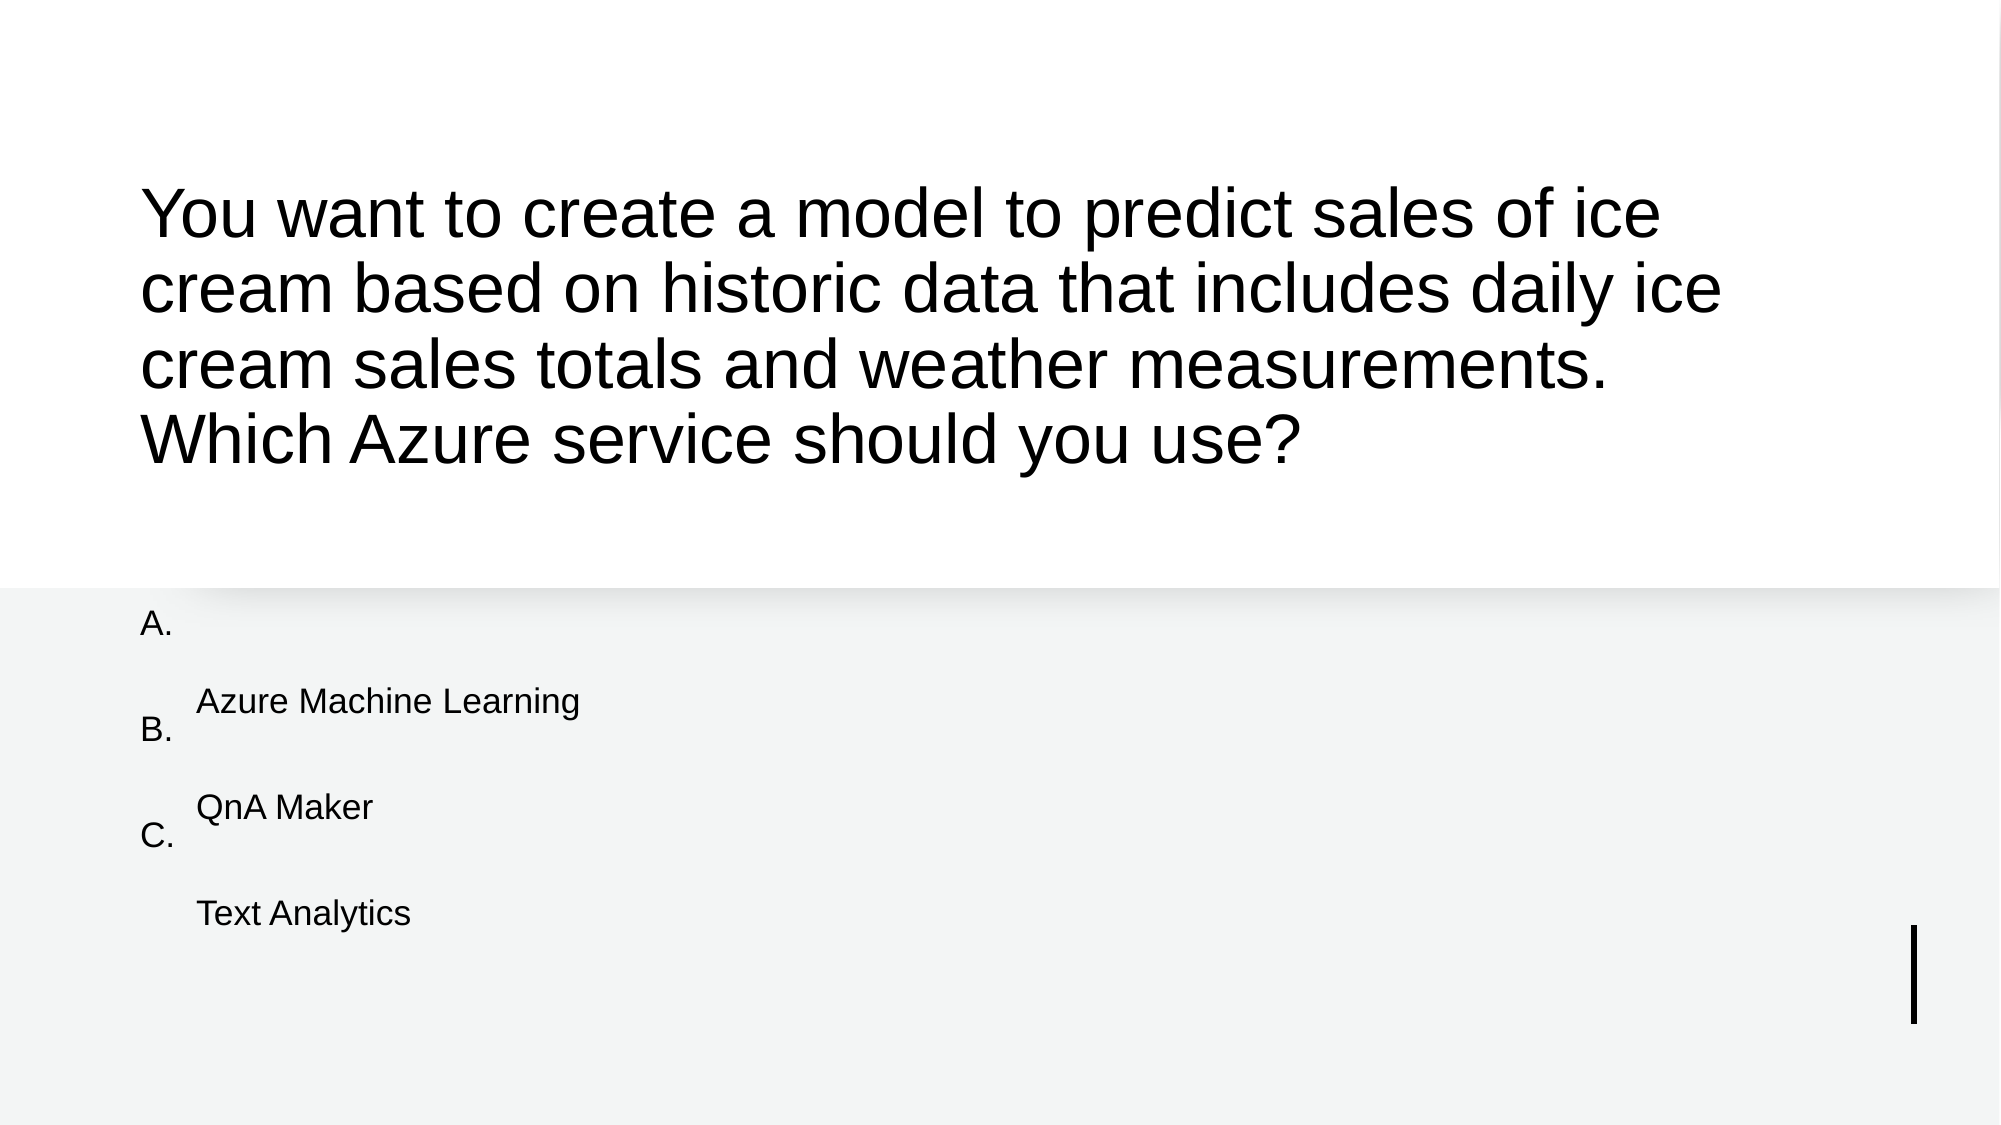

# You want to create a model to predict sales of ice cream based on historic data that includes daily ice cream sales totals and weather measurements. Which Azure service should you use?
Azure Machine Learning
QnA Maker
Text Analytics